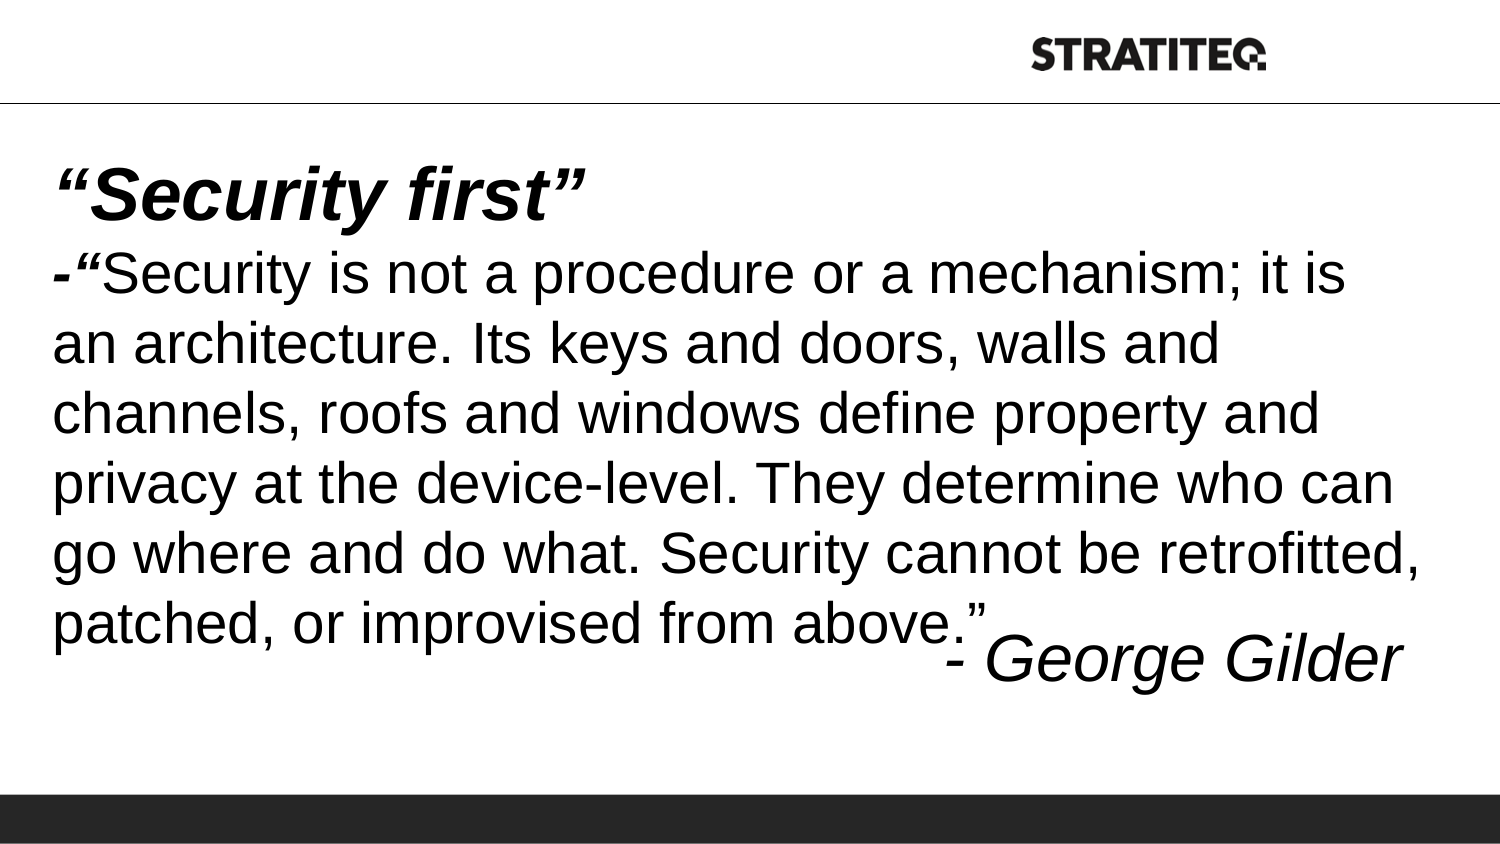

“Security first”
-“Security is not a procedure or a mechanism; it is an architecture. Its keys and doors, walls and channels, roofs and windows define property and privacy at the device-level. They determine who can go where and do what. Security cannot be retrofitted, patched, or improvised from above.”
- George Gilder